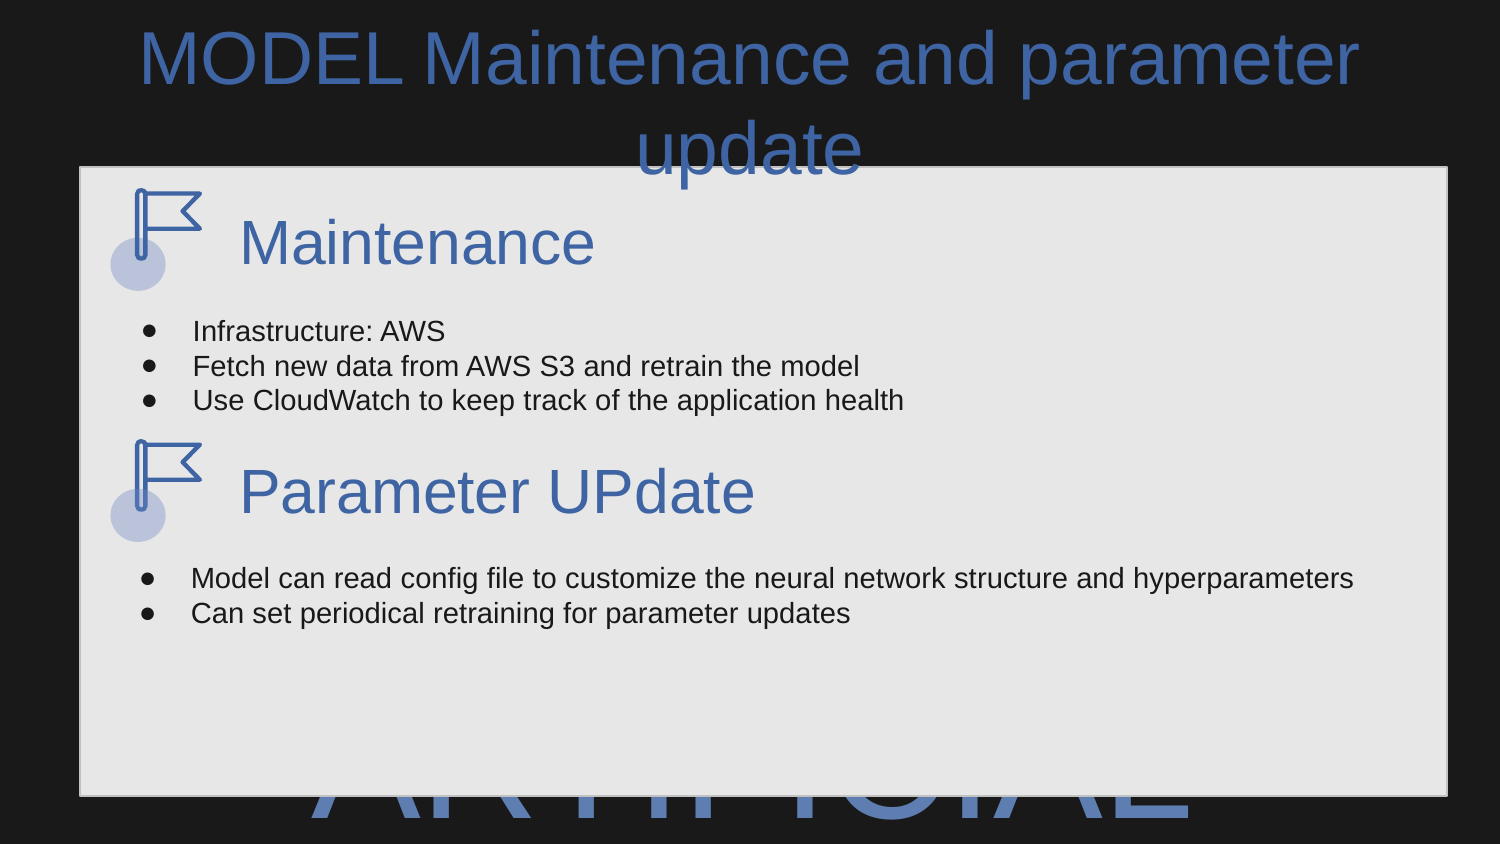

# MODEL Maintenance and parameter update

Maintenance

Infrastructure: AWS
Fetch new data from AWS S3 and retrain the model
Use CloudWatch to keep track of the application health

Parameter UPdate

Model can read config file to customize the neural network structure and hyperparameters
Can set periodical retraining for parameter updates